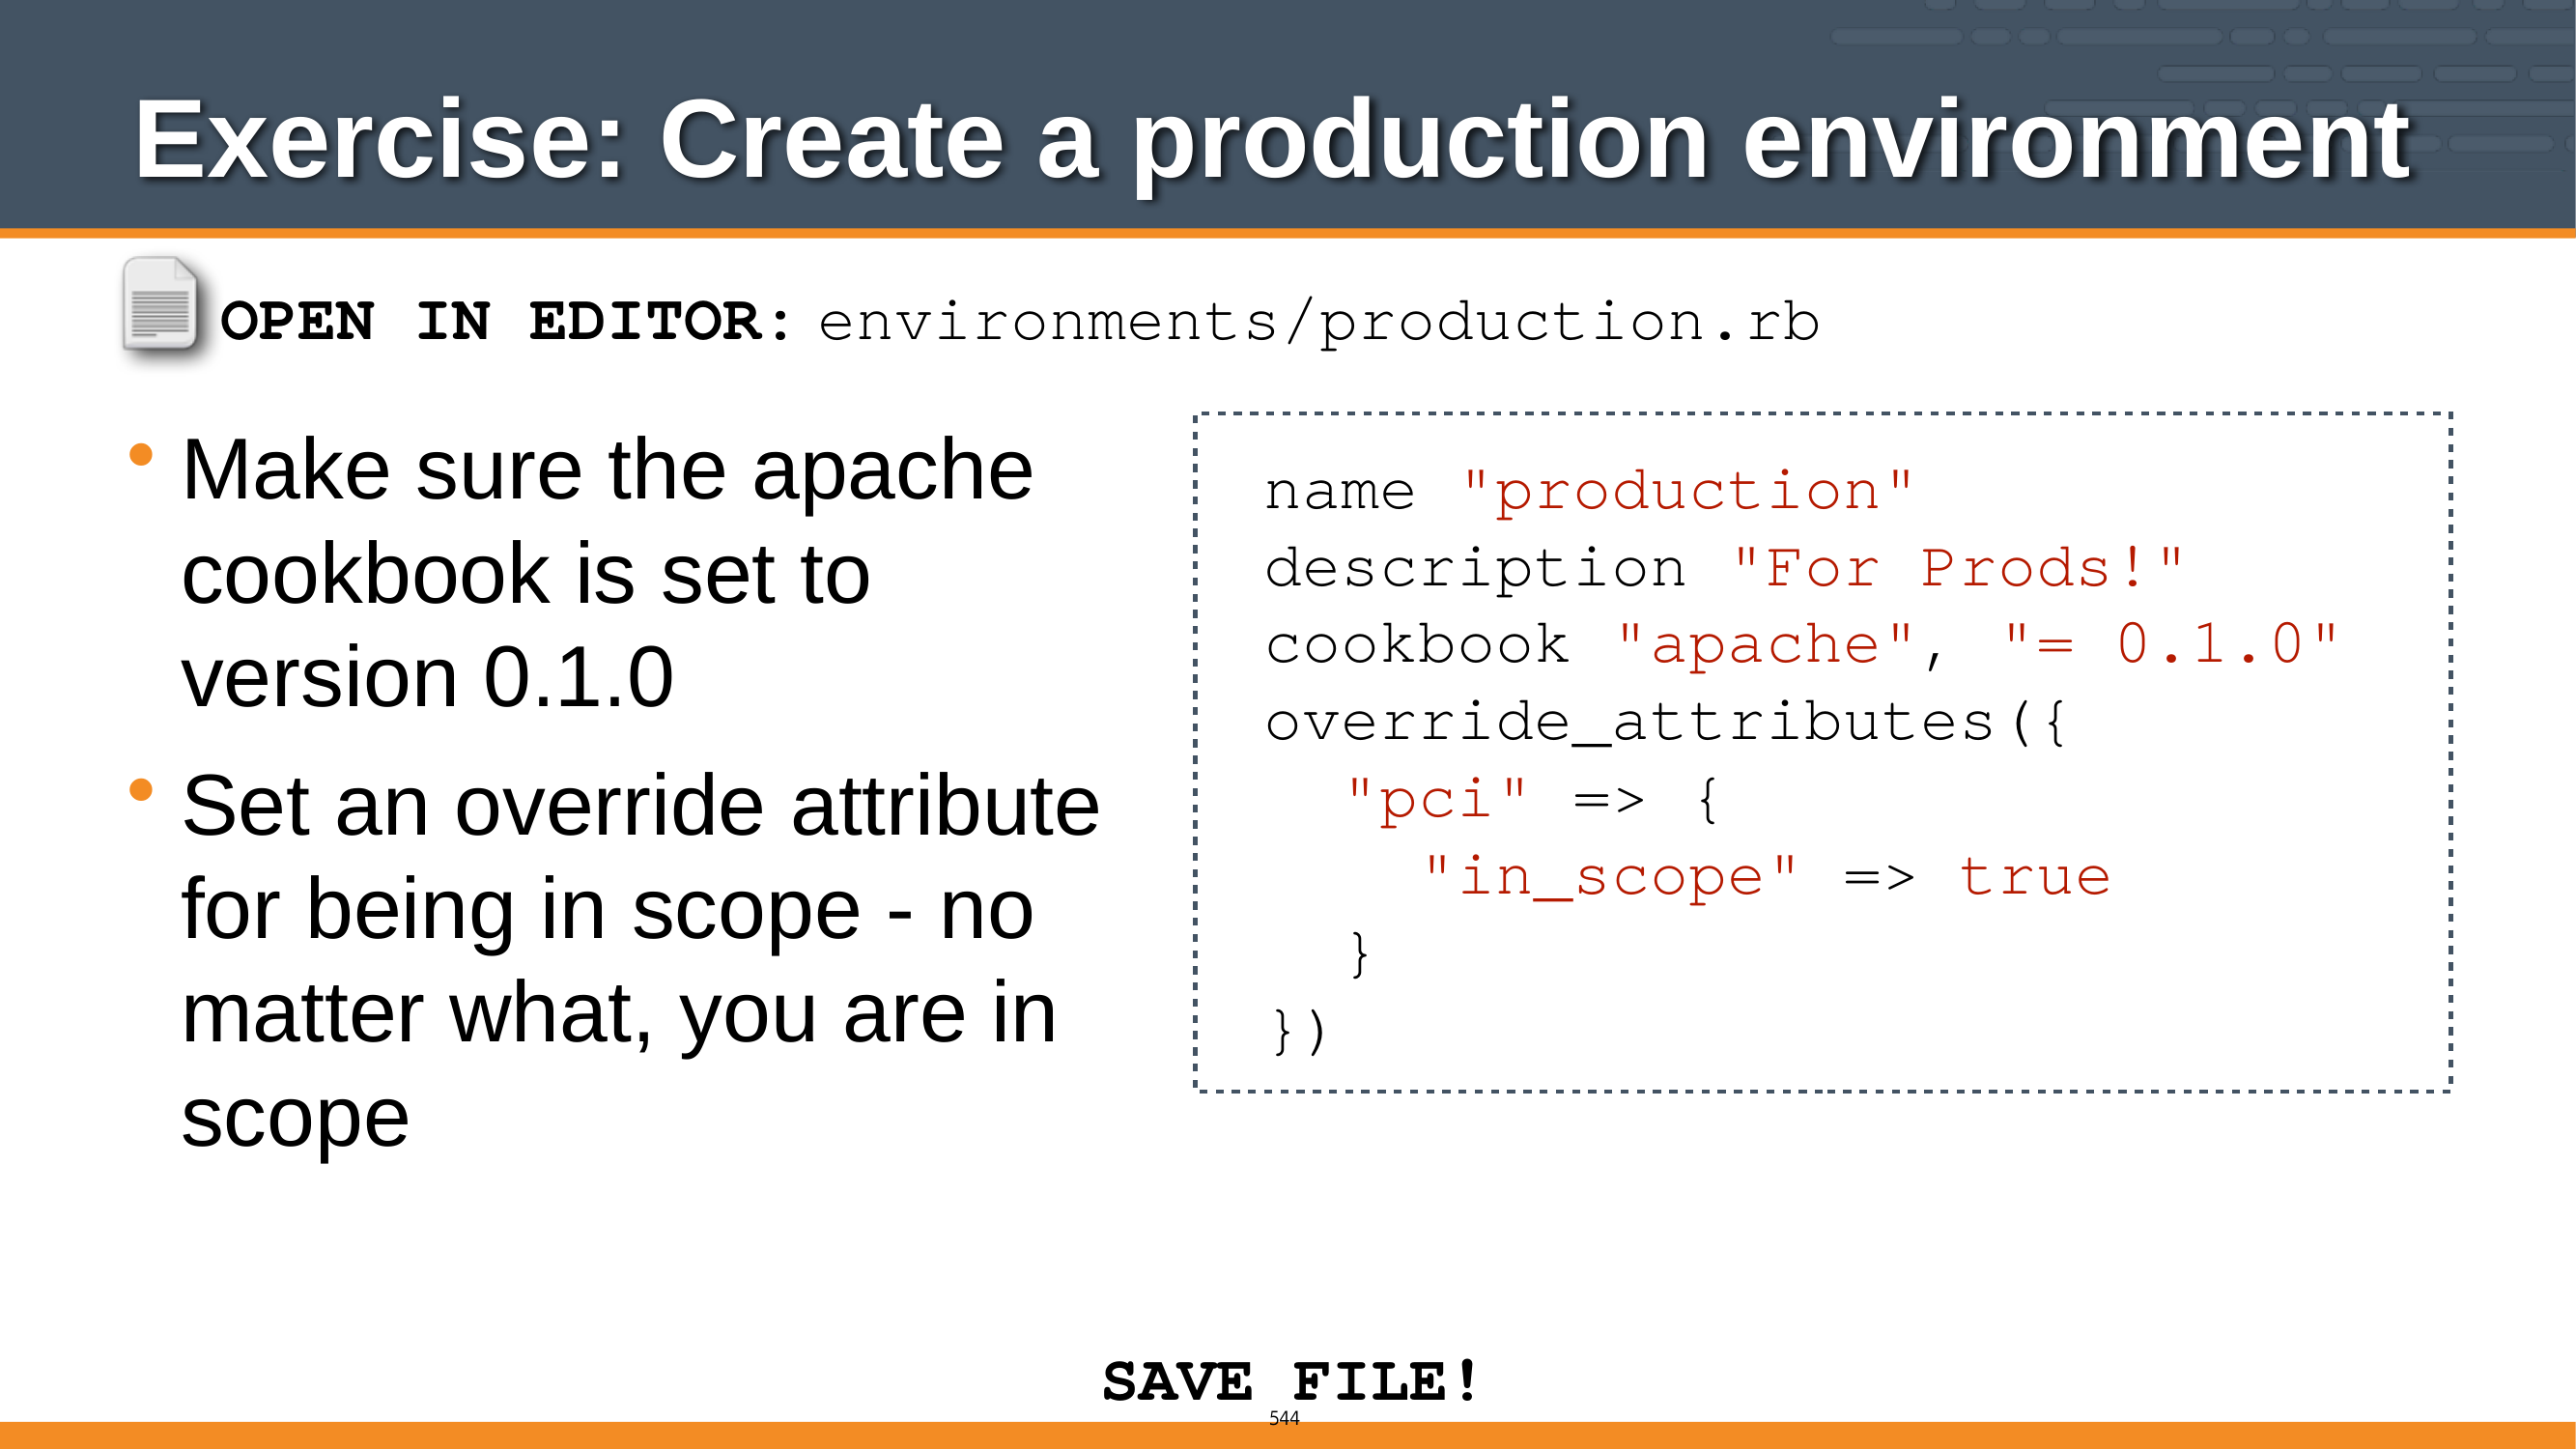

# Exercise: Create a production environment
environments/production.rb
OPEN IN EDITOR:
Make sure the apache cookbook is set to version 0.1.0
Set an override attribute for being in scope - no matter what, you are in scope
 name "production"
 description "For Prods!"
 cookbook "apache", "= 0.1.0"
 override_attributes({
   "pci" => {
     "in_scope" => true
   }
 })
SAVE FILE!
544